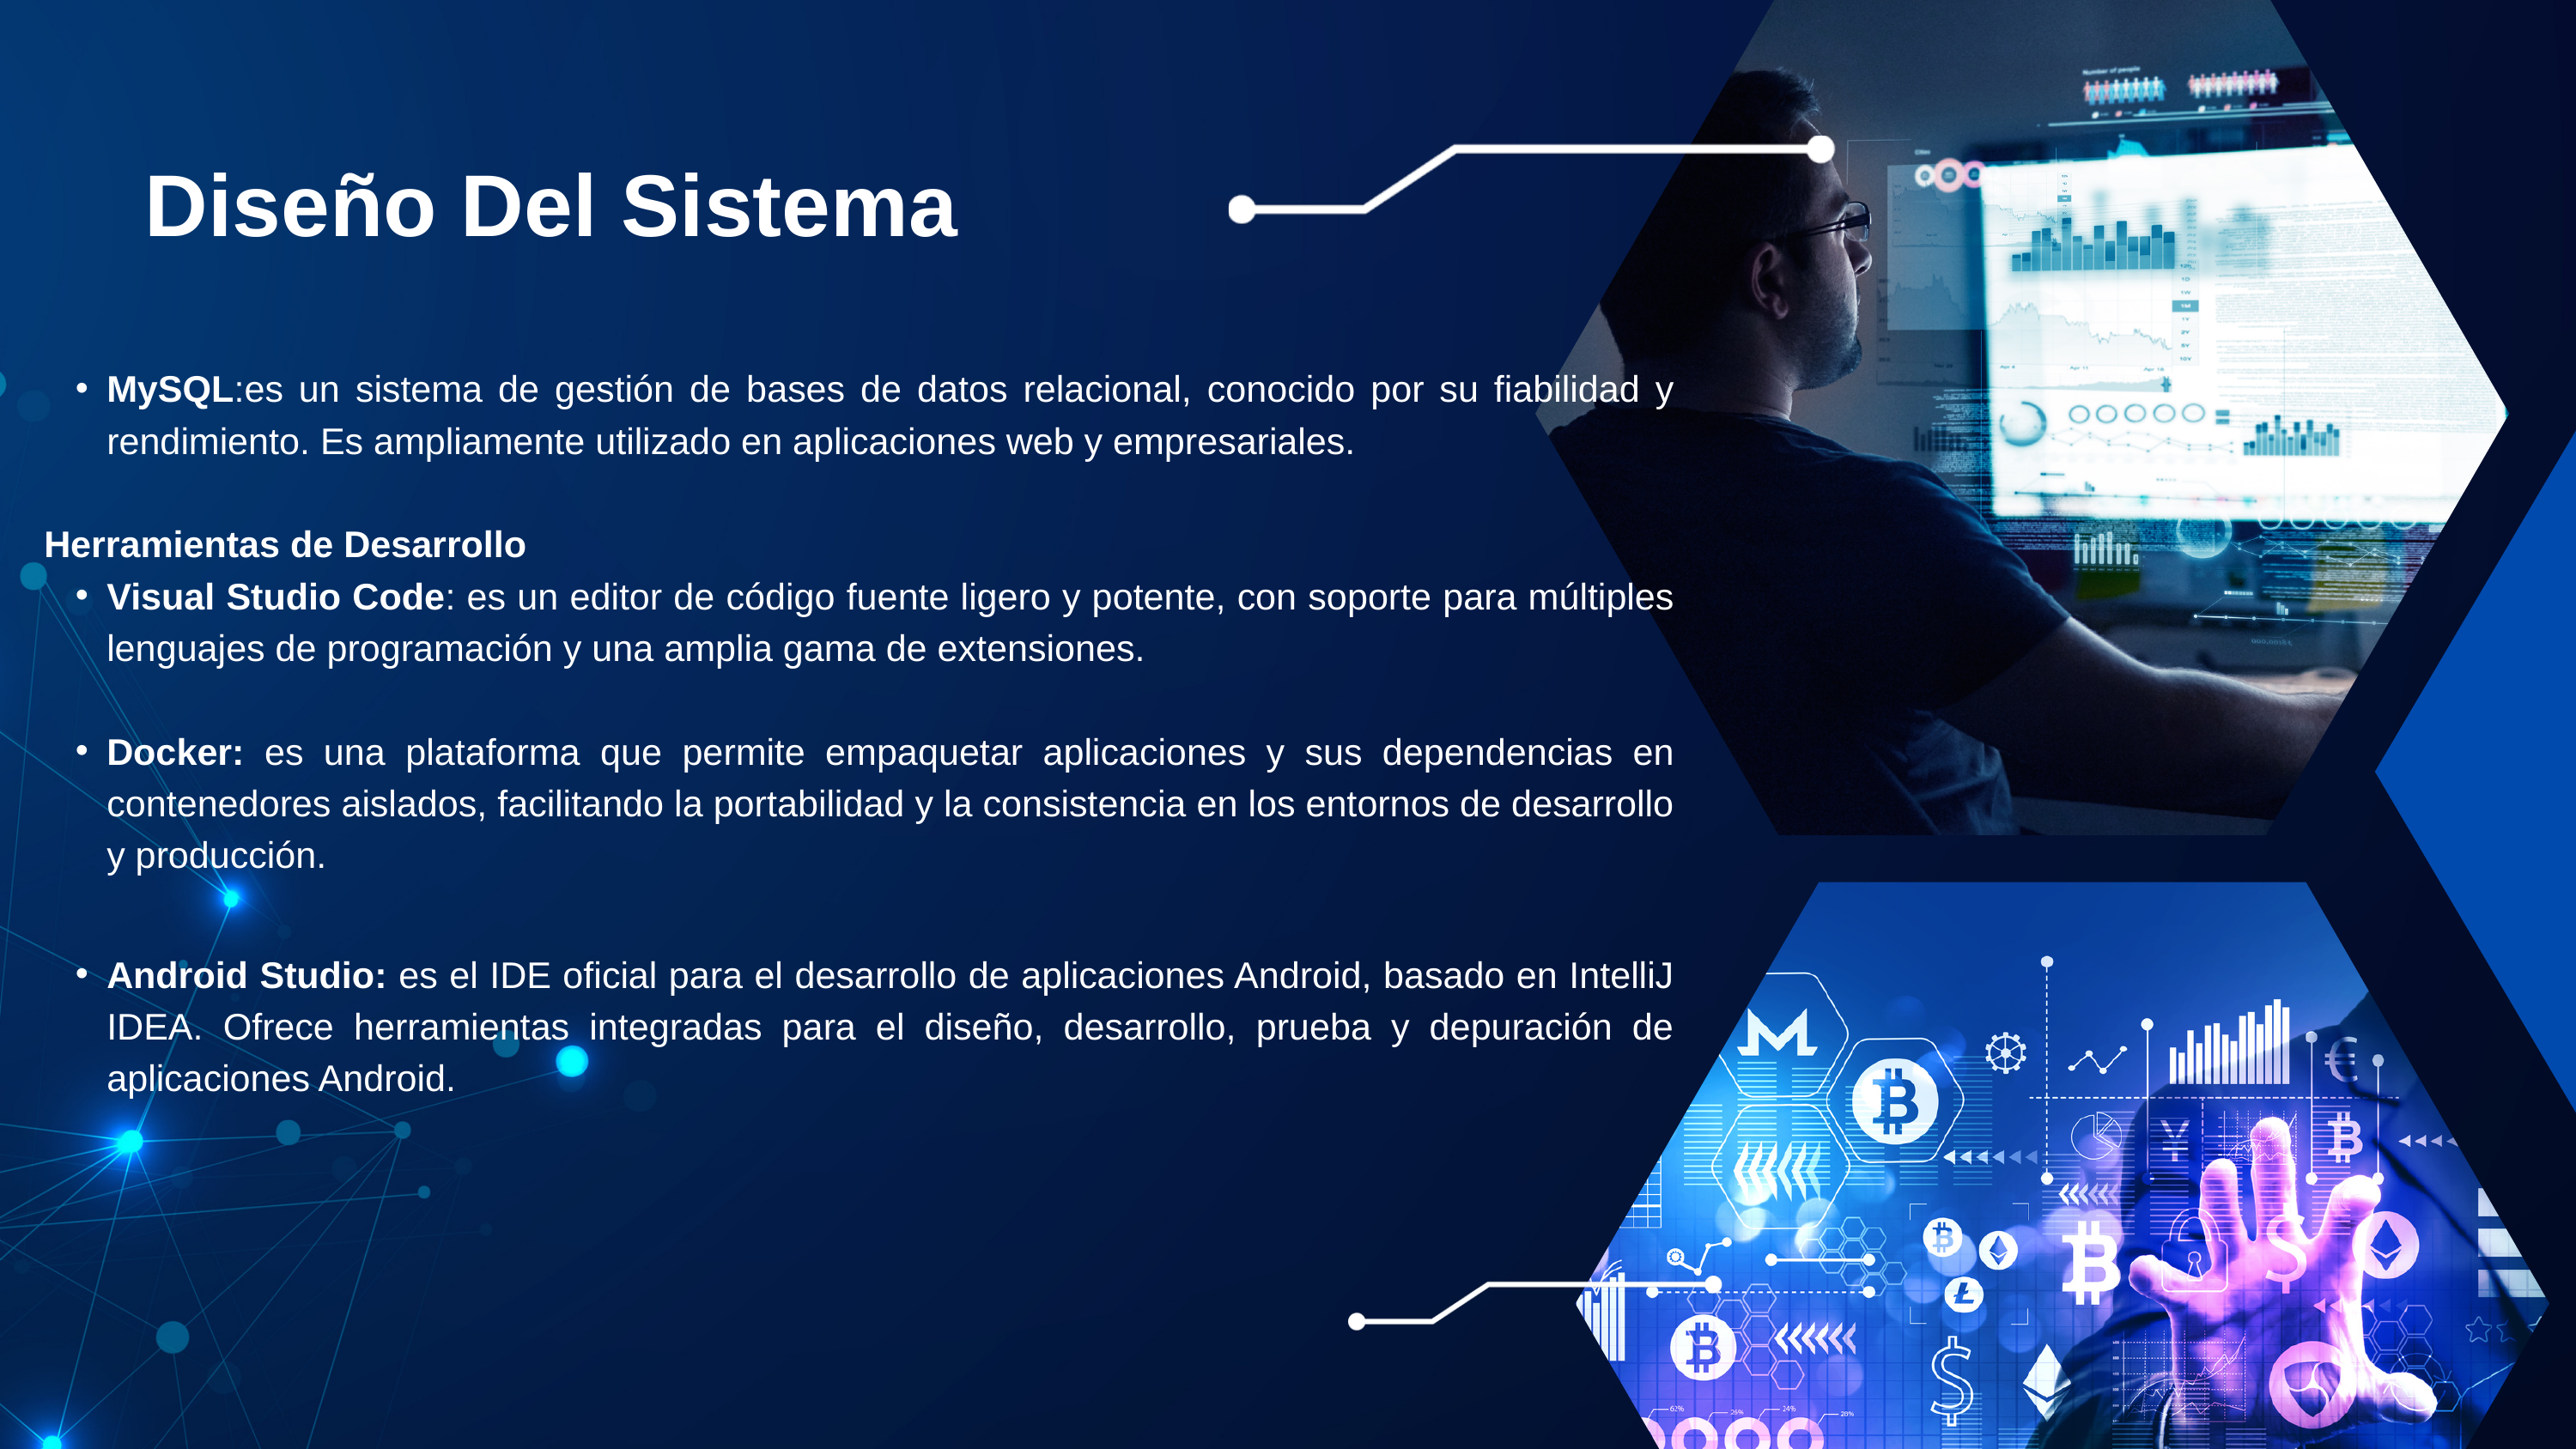

Diseño Del Sistema

MySQL:es un sistema de gestión de bases de datos relacional, conocido por su fiabilidad y rendimiento. Es ampliamente utilizado en aplicaciones web y empresariales.

Herramientas de Desarrollo
Visual Studio Code: es un editor de código fuente ligero y potente, con soporte para múltiples lenguajes de programación y una amplia gama de extensiones.

Docker: es una plataforma que permite empaquetar aplicaciones y sus dependencias en contenedores aislados, facilitando la portabilidad y la consistencia en los entornos de desarrollo y producción.

Android Studio: es el IDE oficial para el desarrollo de aplicaciones Android, basado en IntelliJ IDEA. Ofrece herramientas integradas para el diseño, desarrollo, prueba y depuración de aplicaciones Android.